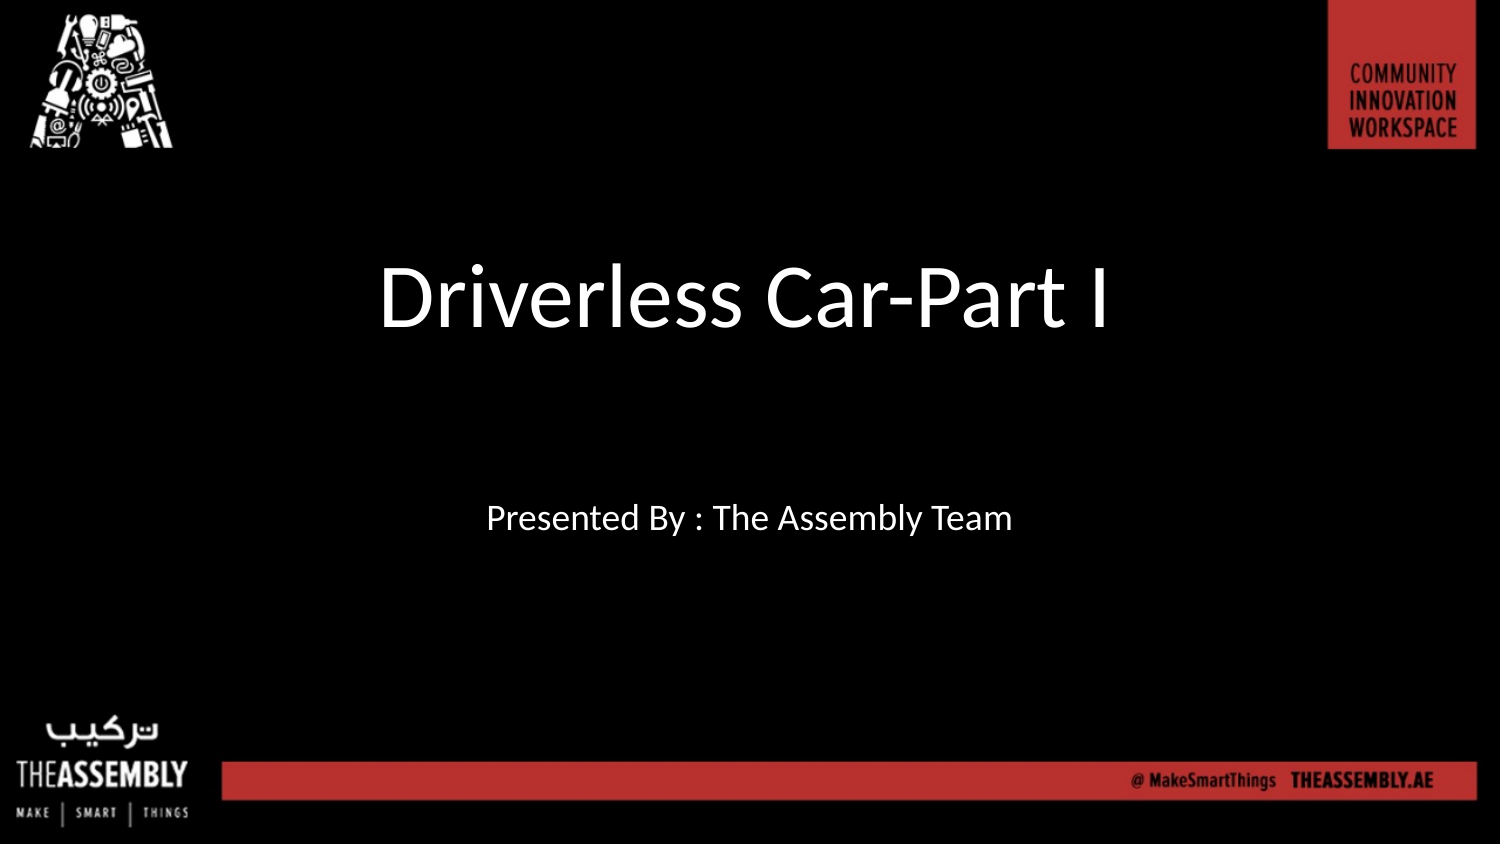

# Driverless Car-Part I

Presented By : The Assembly Team